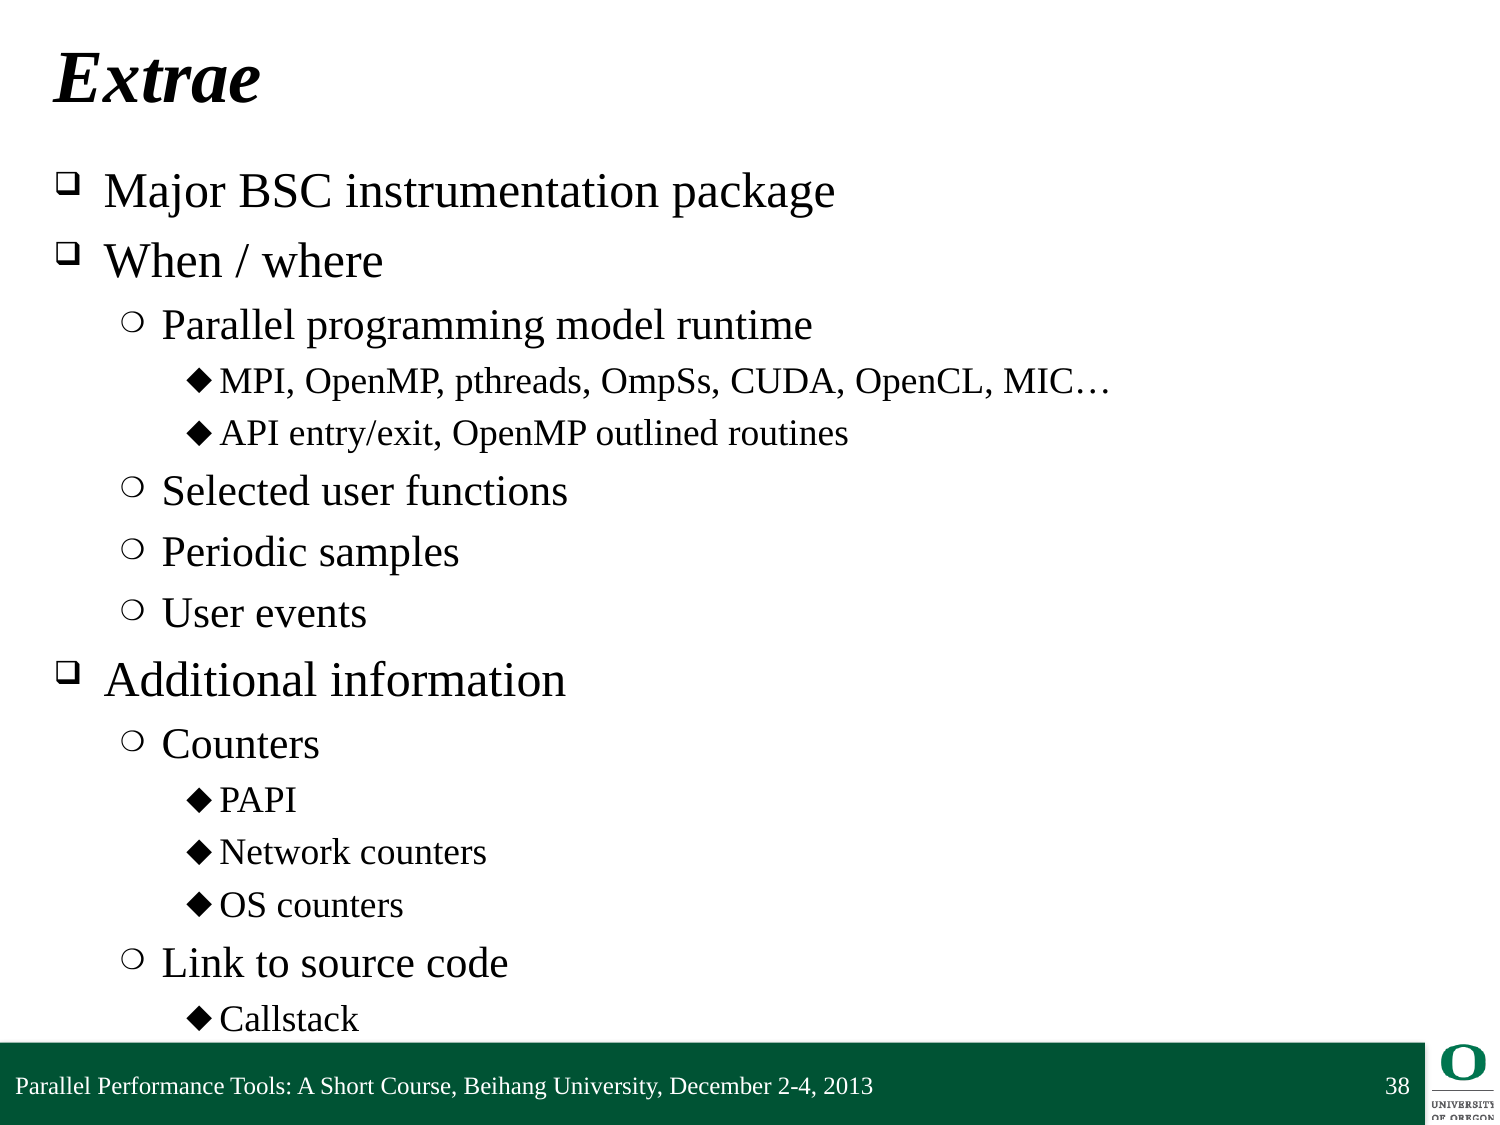

# Extrae
Major BSC instrumentation package
When / where
Parallel programming model runtime
MPI, OpenMP, pthreads, OmpSs, CUDA, OpenCL, MIC…
API entry/exit, OpenMP outlined routines
Selected user functions
Periodic samples
User events
Additional information
Counters
PAPI
Network counters
OS counters
Link to source code
Callstack
Parallel Performance Tools: A Short Course, Beihang University, December 2-4, 2013
38